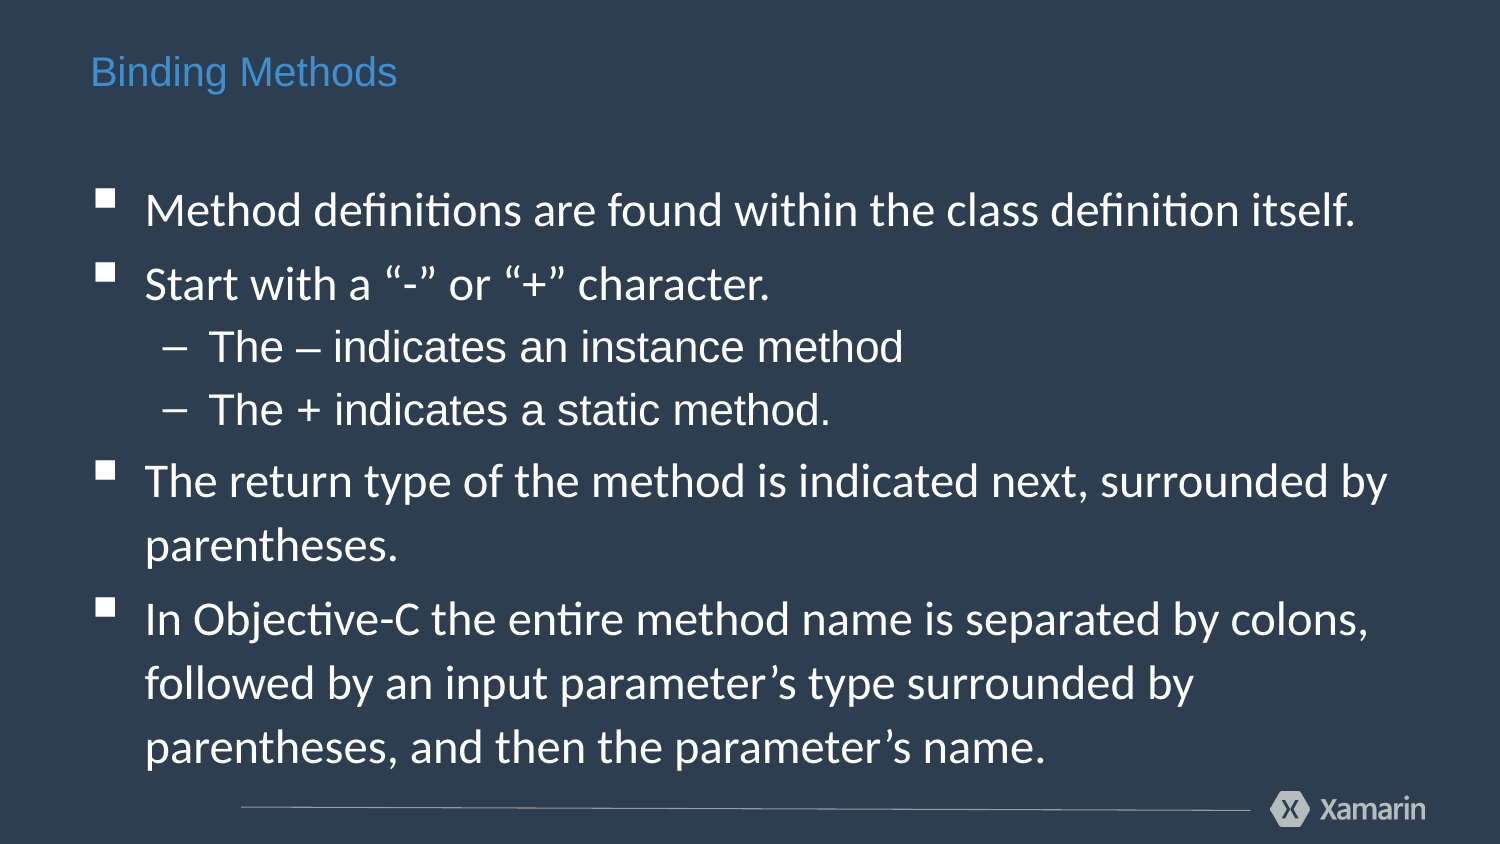

# Binding Methods
Method definitions are found within the class definition itself.
Start with a “-” or “+” character.
The – indicates an instance method
The + indicates a static method.
The return type of the method is indicated next, surrounded by parentheses.
In Objective-C the entire method name is separated by colons, followed by an input parameter’s type surrounded by parentheses, and then the parameter’s name.